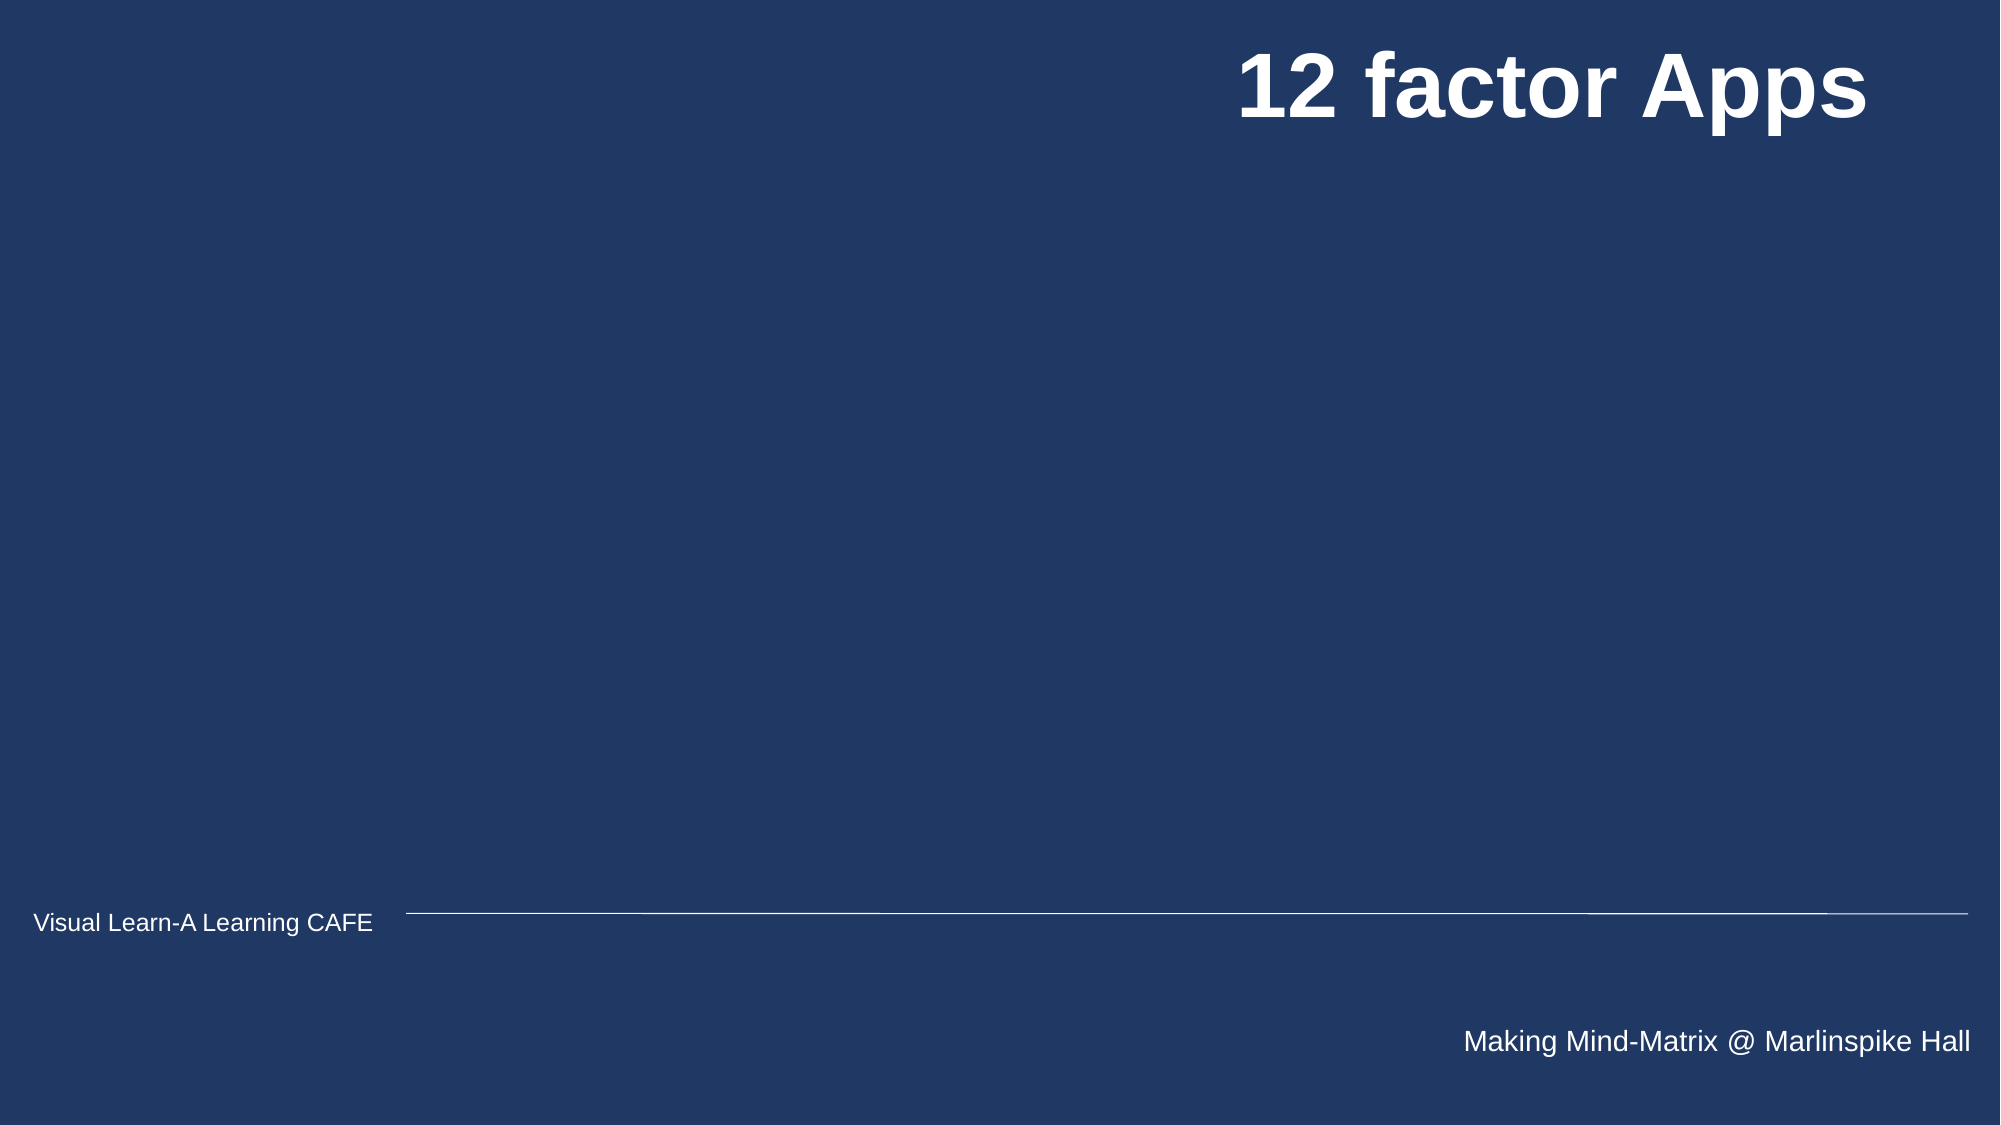

12 factor Apps
Visual Learn-A Learning CAFE
Making Mind-Matrix @ Marlinspike Hall